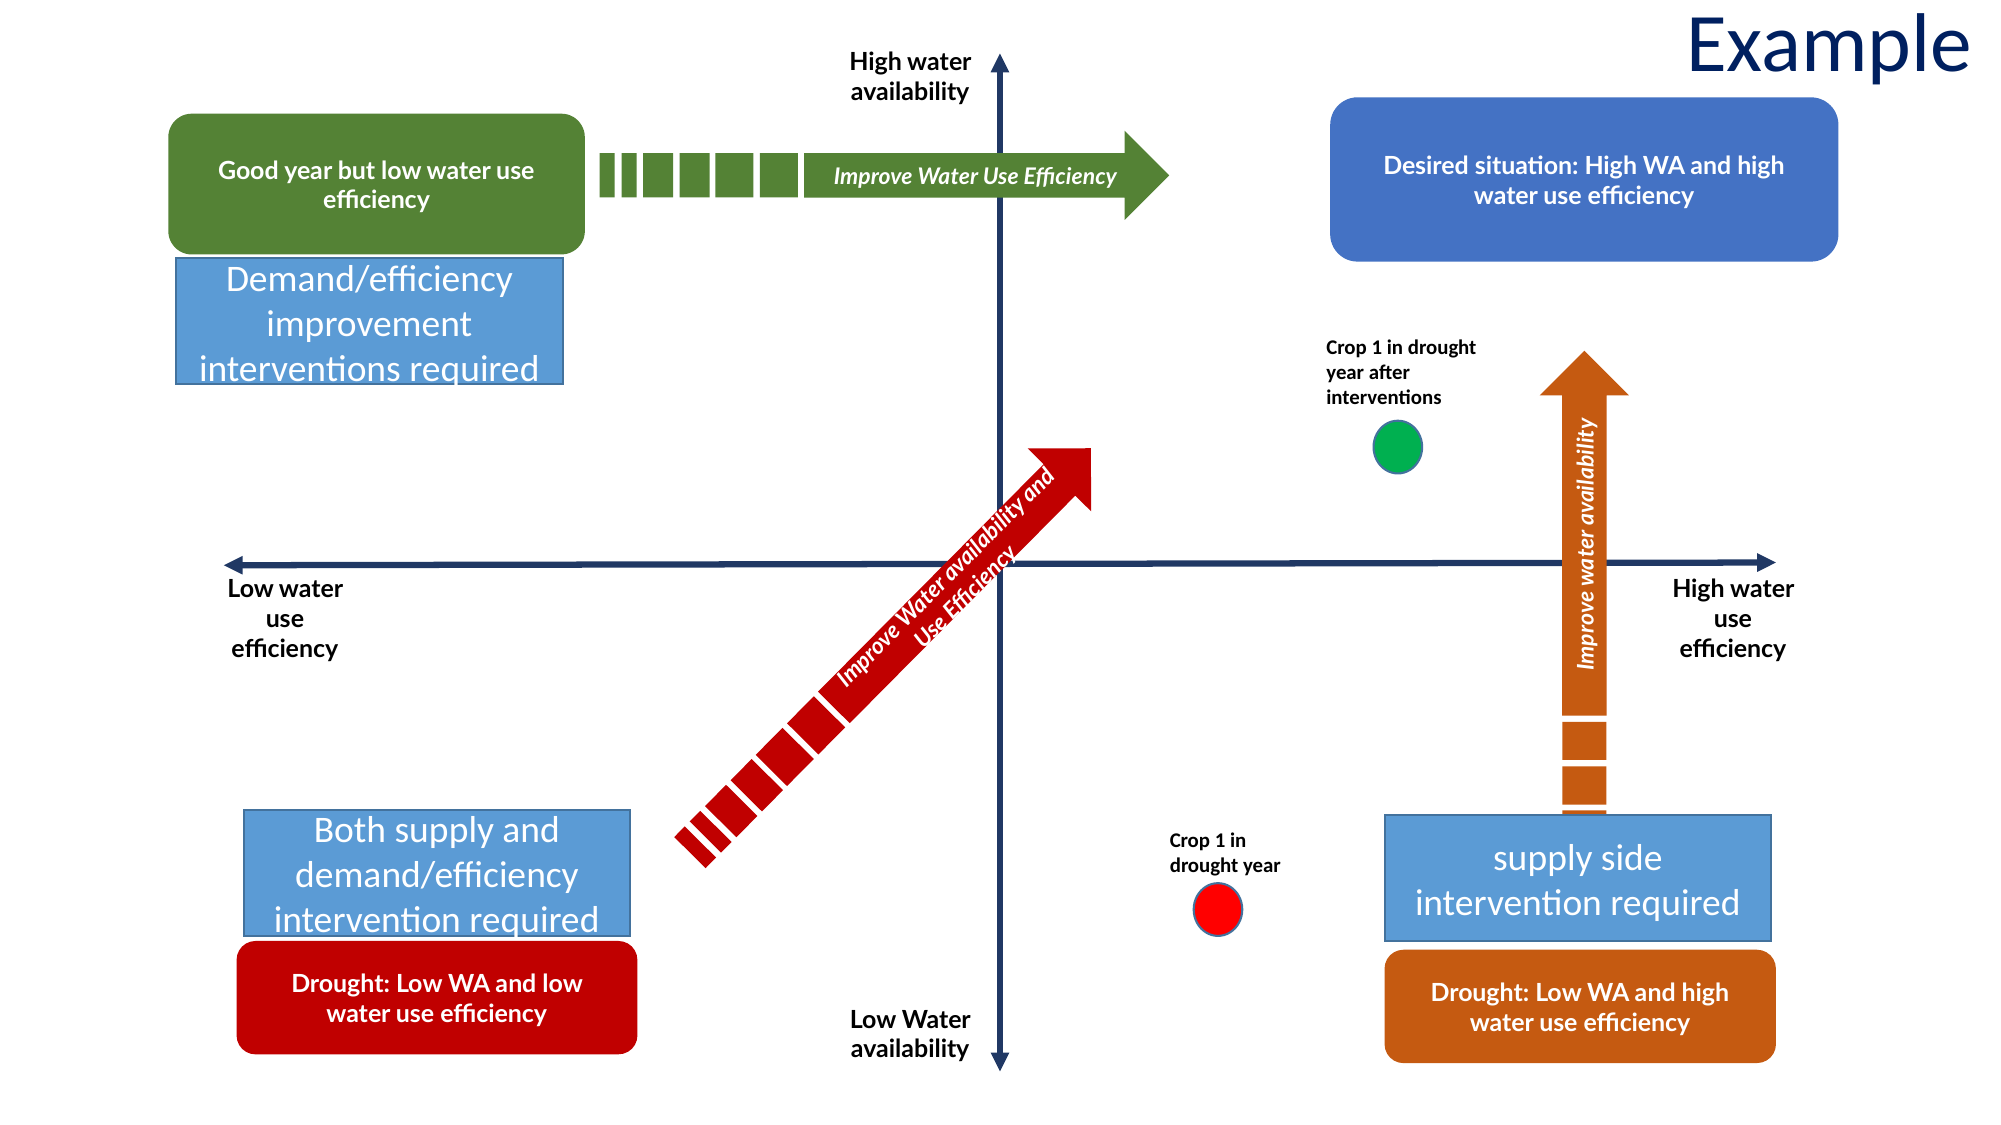

Example
High water availability
Desired situation: High WA and high water use efficiency
Good year but low water use efficiency
Improve Water Use Efficiency

Demand/efficiency improvement interventions required
Crop 1 in drought year after interventions

Low water use efficiency
High water use efficiency
Improve water availability

Improve Water availability and Use Efficiency

Both supply and demand/efficiency intervention required
supply side intervention required
Crop 1 in drought year

Drought: Low WA and low water use efficiency
Drought: Low WA and high water use efficiency
Low Water availability